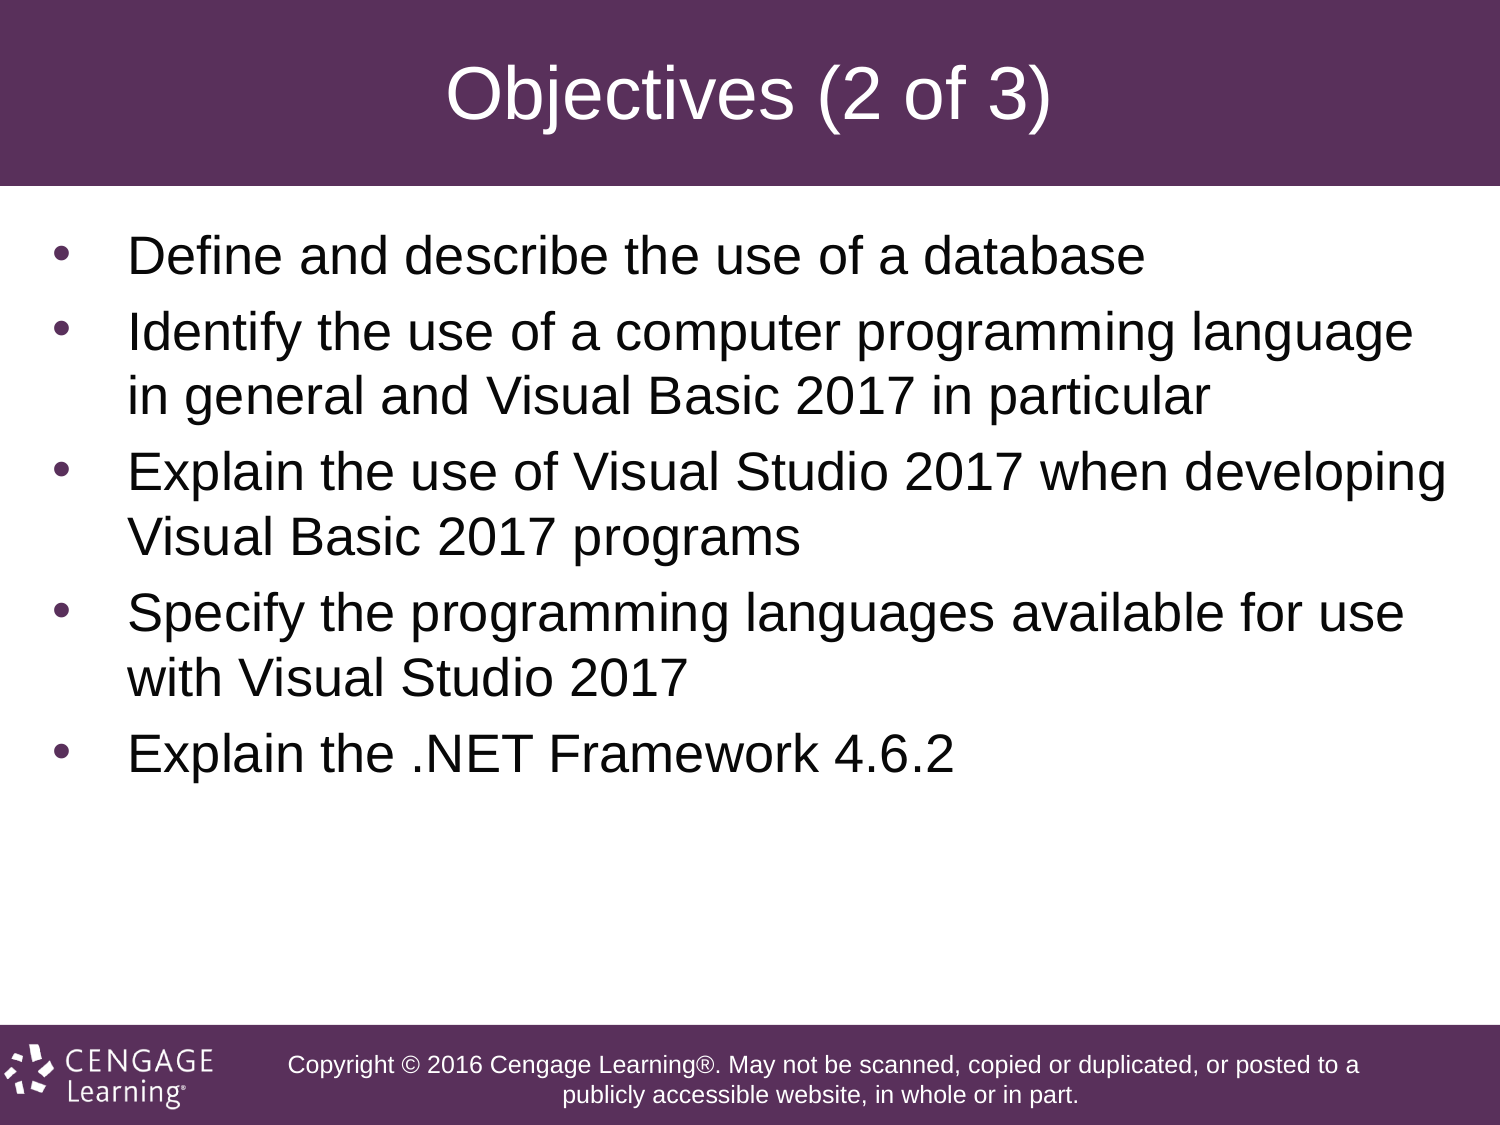

# Objectives (2 of 3)
Define and describe the use of a database
Identify the use of a computer programming language in general and Visual Basic 2017 in particular
Explain the use of Visual Studio 2017 when developing Visual Basic 2017 programs
Specify the programming languages available for use with Visual Studio 2017
Explain the .NET Framework 4.6.2